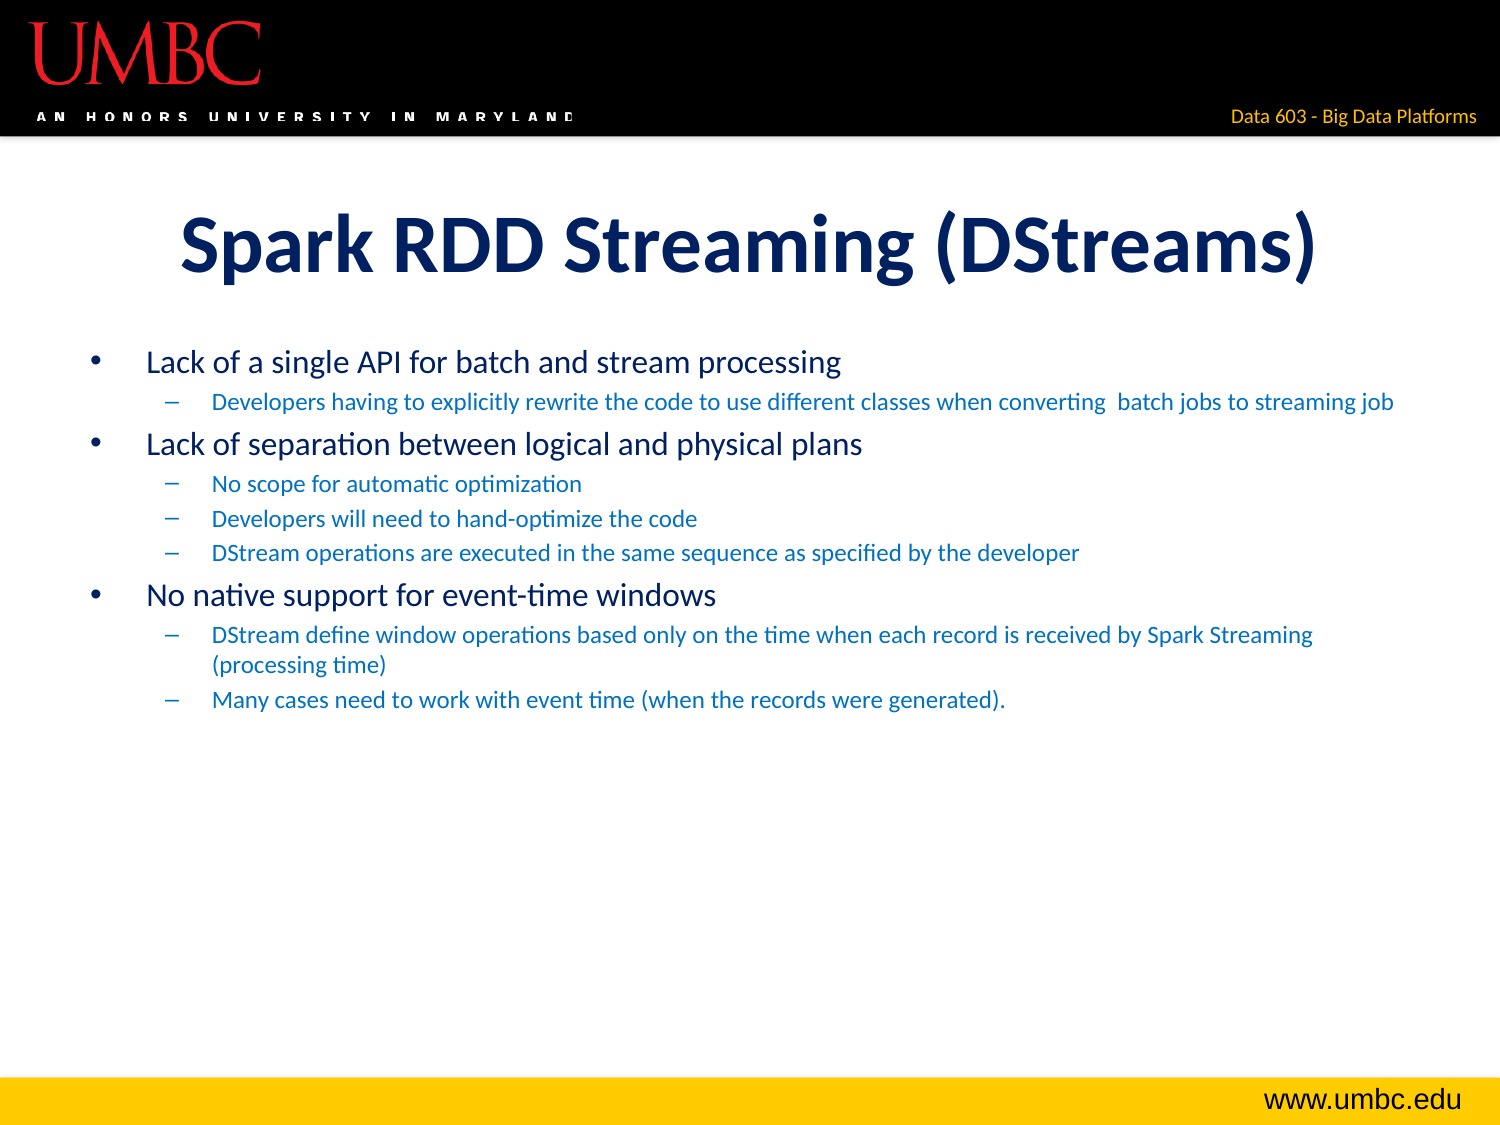

# Spark RDD Streaming (DStreams)
Lack of a single API for batch and stream processing
Developers having to explicitly rewrite the code to use different classes when converting  batch jobs to streaming job
Lack of separation between logical and physical plans
No scope for automatic optimization
Developers will need to hand-optimize the code
DStream operations are executed in the same sequence as specified by the developer
No native support for event-time windows
DStream define window operations based only on the time when each record is received by Spark Streaming (processing time)
Many cases need to work with event time (when the records were generated).